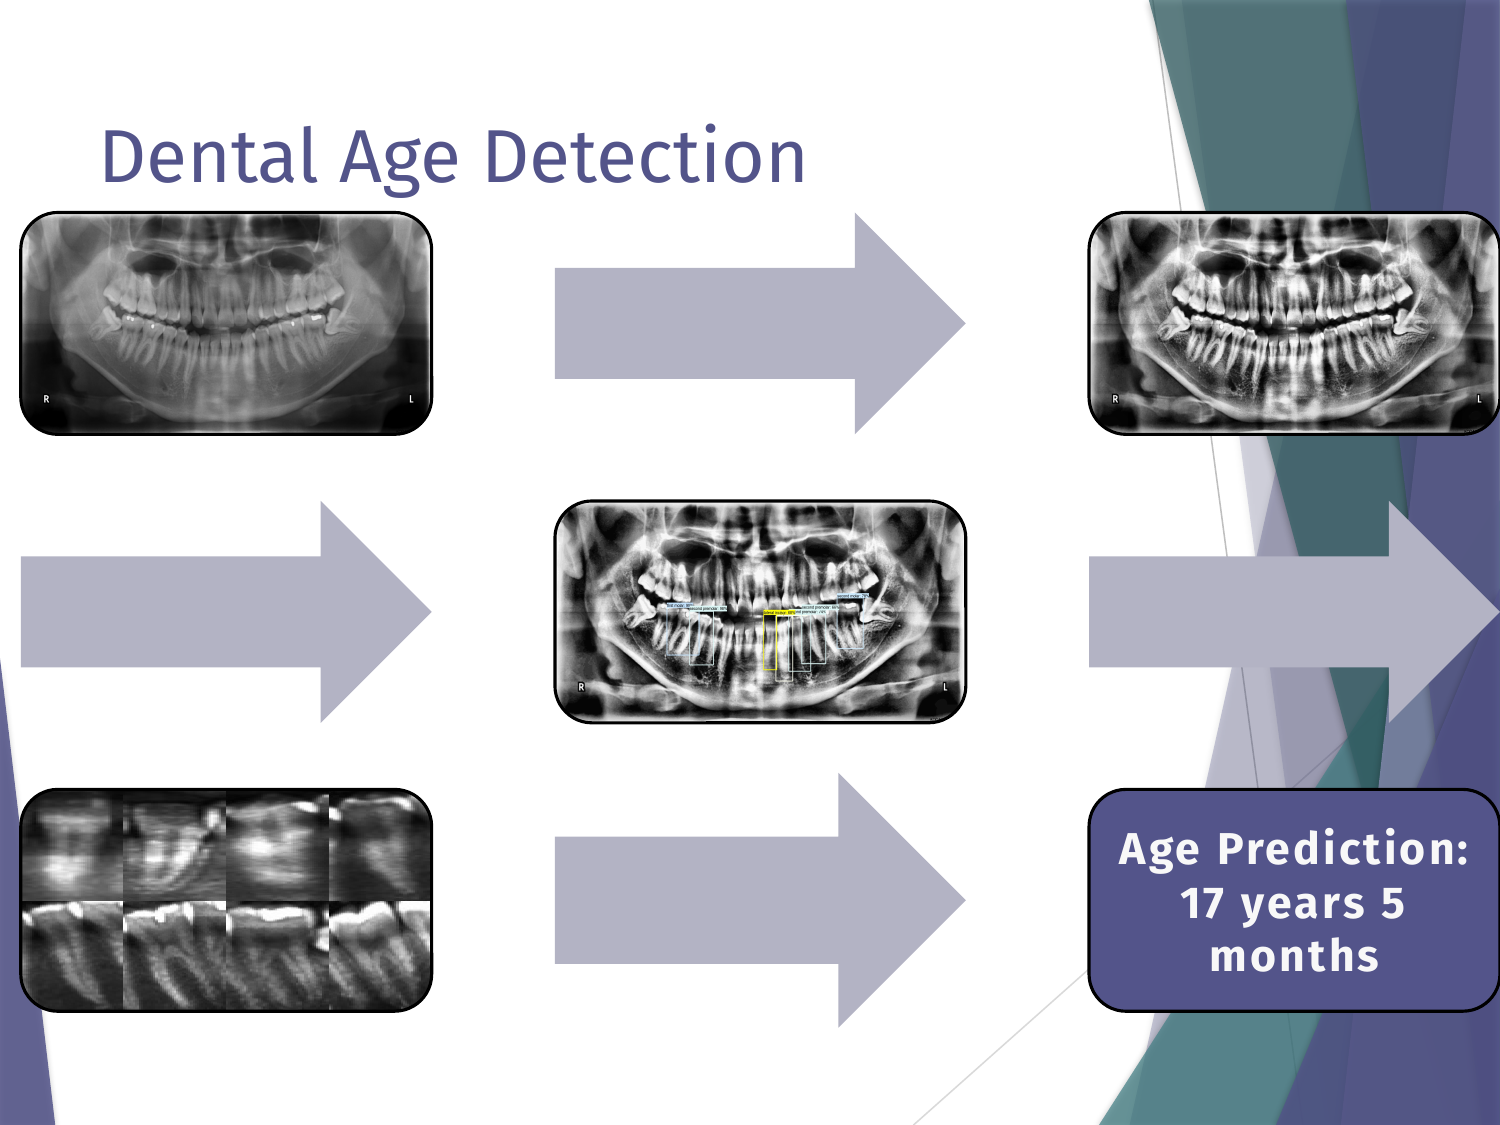

# Dental Age Detection
Age Prediction:
17 years 5 months